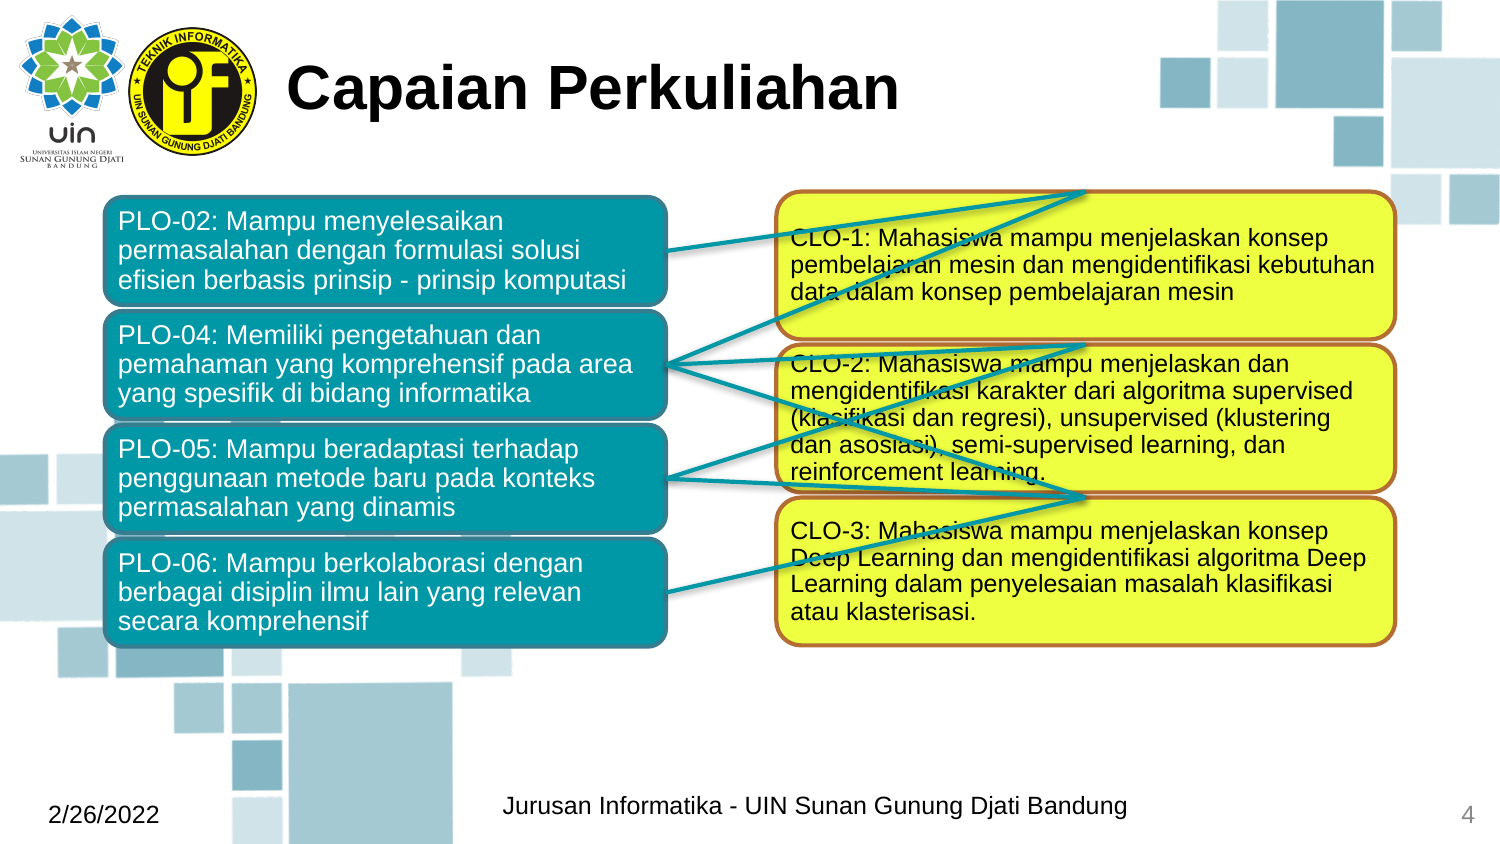

# Capaian Perkuliahan

CLO-1: Mahasiswa mampu menjelaskan konsep pembelajaran mesin dan mengidentifikasi kebutuhan data dalam konsep pembelajaran mesin
CLO-2: Mahasiswa mampu menjelaskan dan mengidentifikasi karakter dari algoritma supervised (klasifikasi dan regresi), unsupervised (klustering dan asosiasi), semi-supervised learning, dan reinforcement learning.
CLO-3: Mahasiswa mampu menjelaskan konsep Deep Learning dan mengidentifikasi algoritma Deep Learning dalam penyelesaian masalah klasifikasi atau klasterisasi.
PLO-02: Mampu menyelesaikan permasalahan dengan formulasi solusi efisien berbasis prinsip - prinsip komputasi
PLO-04: Memiliki pengetahuan dan pemahaman yang komprehensif pada area yang spesifik di bidang informatika
PLO-05: Mampu beradaptasi terhadap penggunaan metode baru pada konteks permasalahan yang dinamis
PLO-06: Mampu berkolaborasi dengan berbagai disiplin ilmu lain yang relevan secara komprehensif
Jurusan Informatika - UIN Sunan Gunung Djati Bandung
2/26/2022
4